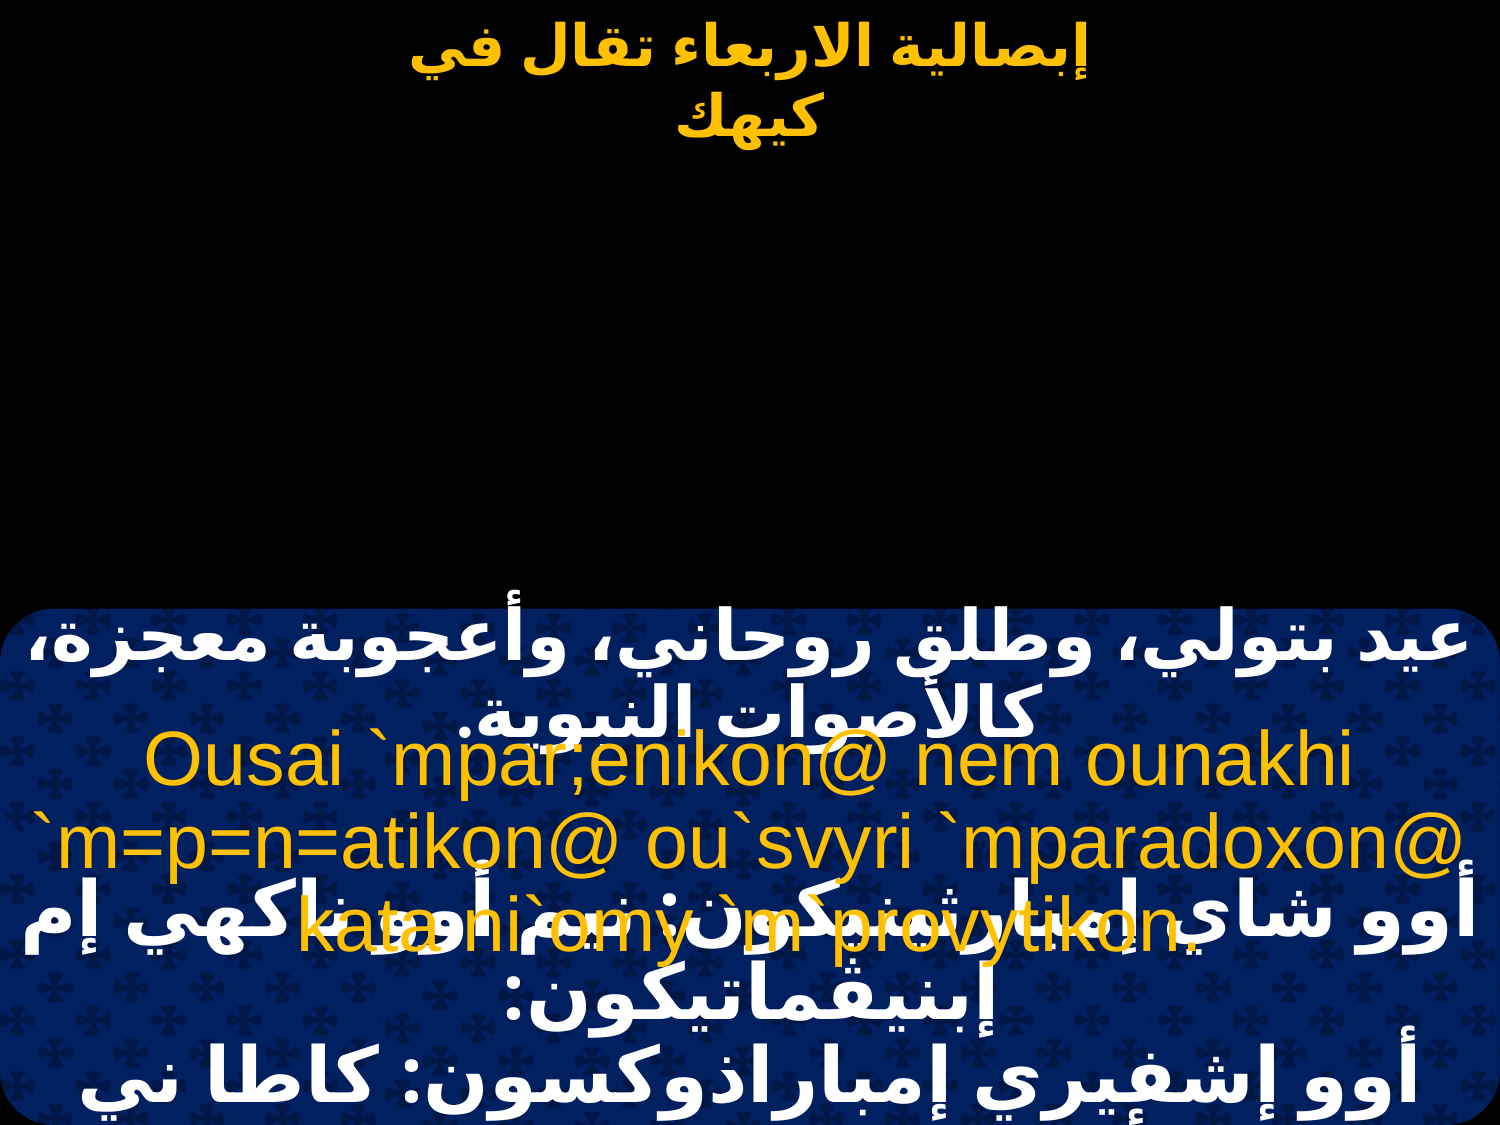

#
عيد بتولي، وطلق روحاني، وأعجوبة معجزة، كالأصوات النبوية.
Ousai `mpar;enikon@ nem ounakhi `m=p=n=atikon@ ou`svyri `mparadoxon@ kata ni`omy `m`provytikon.
أوو شاي إمبارثينيكون: نيم أوو ناكهي إم إبنيڤماتيكون:
أوو إشفيري إمباراذوكسون: كاطا ني أومي إم إبروفيتيكون.